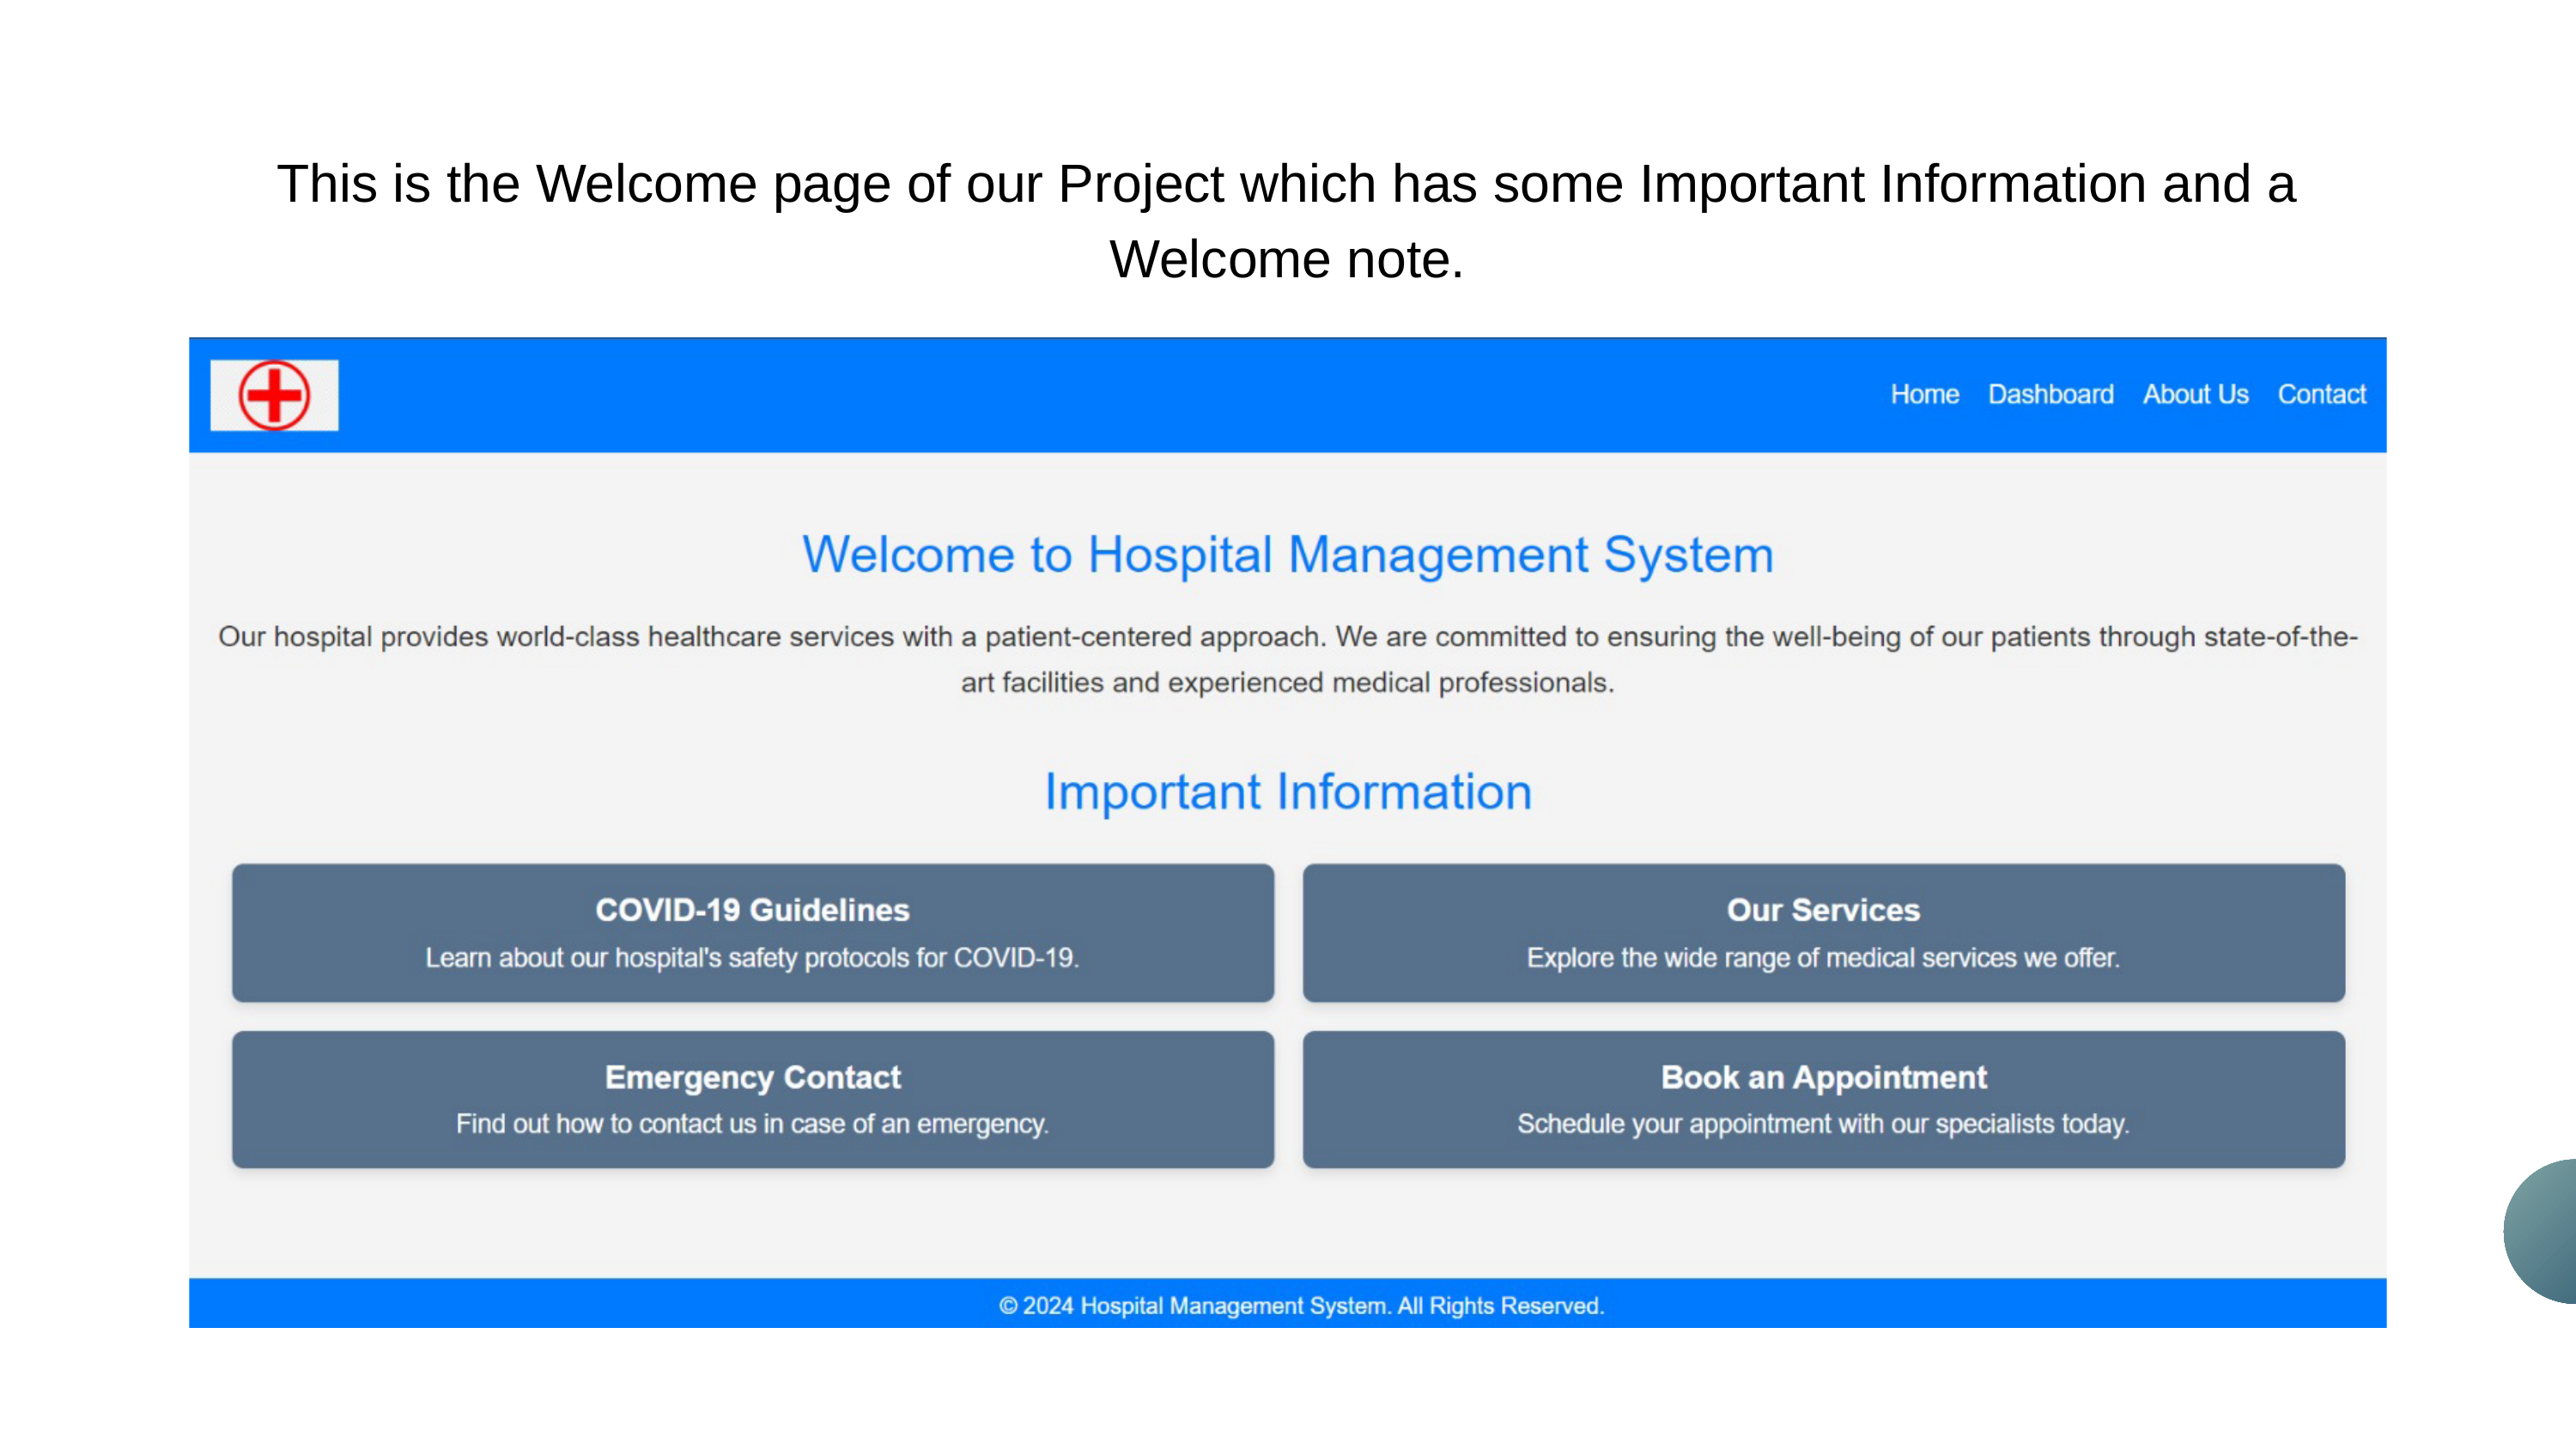

This is the Welcome page of our Project which has some Important Information and a Welcome note.